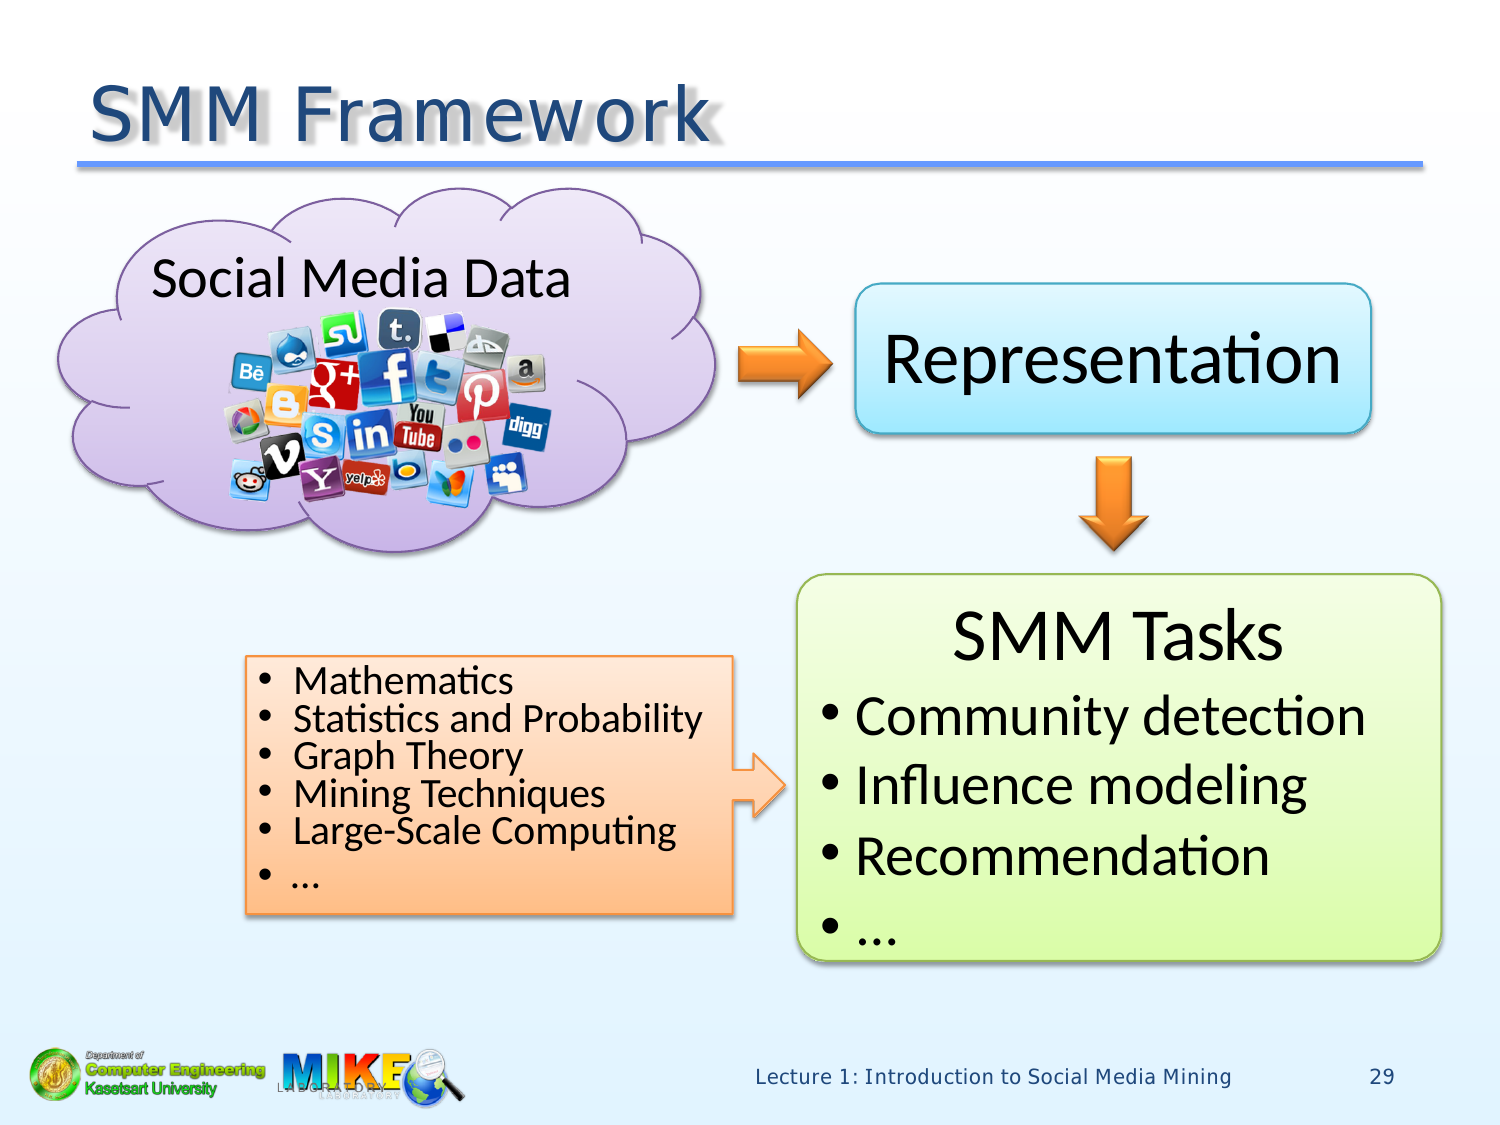

# SMM Framework

Social Media Data

Representation

SMM Tasks
Community detection
Influence modeling
Recommendation
• …

Mathematics
Statistics and Probability
Graph Theory
Mining Techniques
Large-Scale Computing
• …
Lecture 1: Introduction to Social Media Mining
29